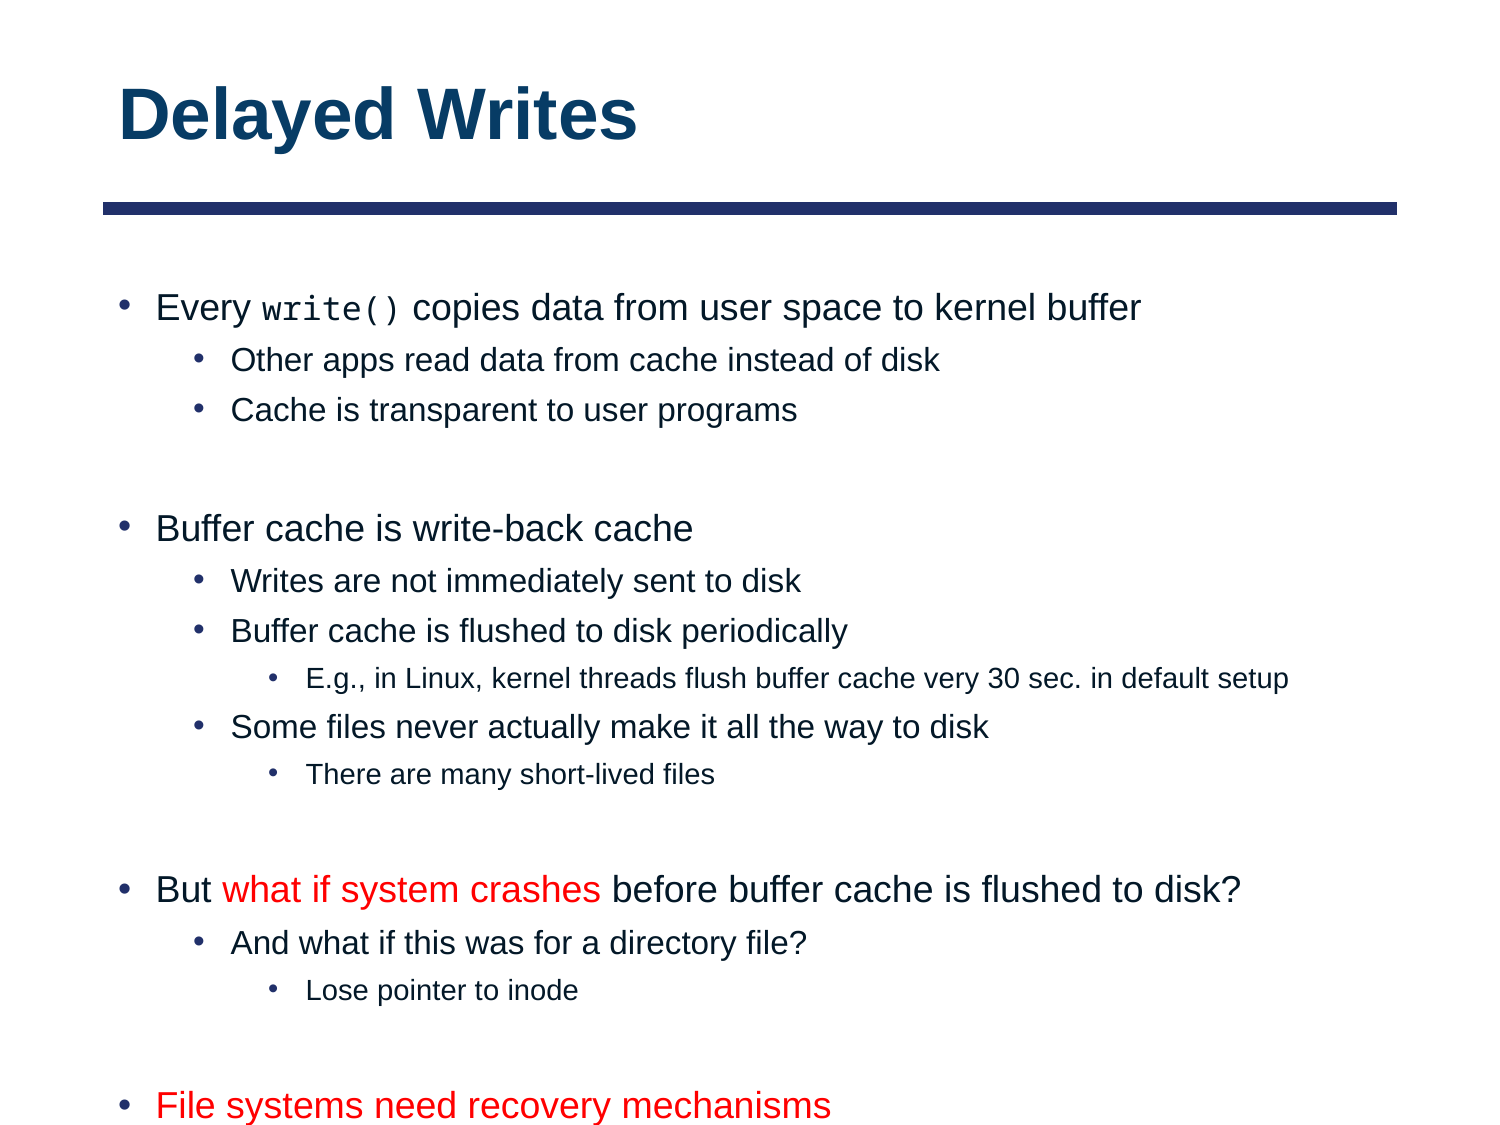

# Delayed Writes
Every write() copies data from user space to kernel buffer
Other apps read data from cache instead of disk
Cache is transparent to user programs

Buffer cache is write-back cache
Writes are not immediately sent to disk
Buffer cache is flushed to disk periodically
E.g., in Linux, kernel threads flush buffer cache very 30 sec. in default setup
Some files never actually make it all the way to disk
There are many short-lived files

But what if system crashes before buffer cache is flushed to disk?
And what if this was for a directory file?
Lose pointer to inode

File systems need recovery mechanisms